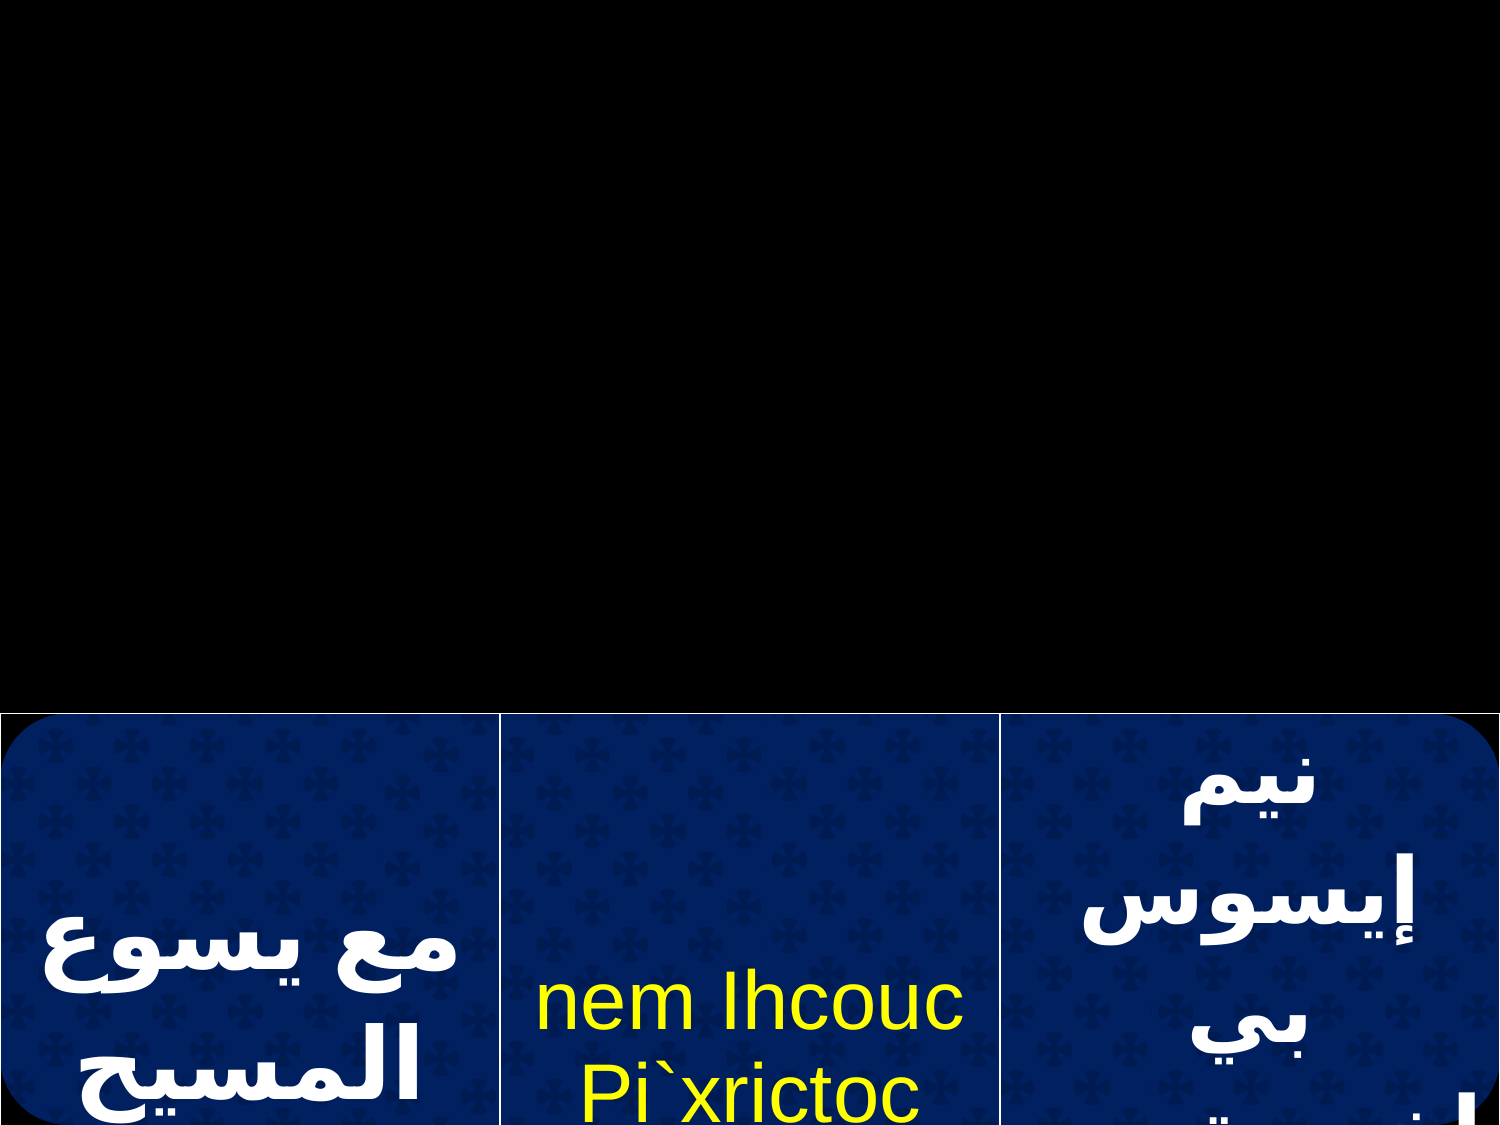

| مع يسوع المسيح إبنك الحبيب | nem Ihcouc Pi`xrictoc pekmenrit `n}hri | نيم إيسوس بي إخرستوس بيك مينريت إنشيري |
| --- | --- | --- |